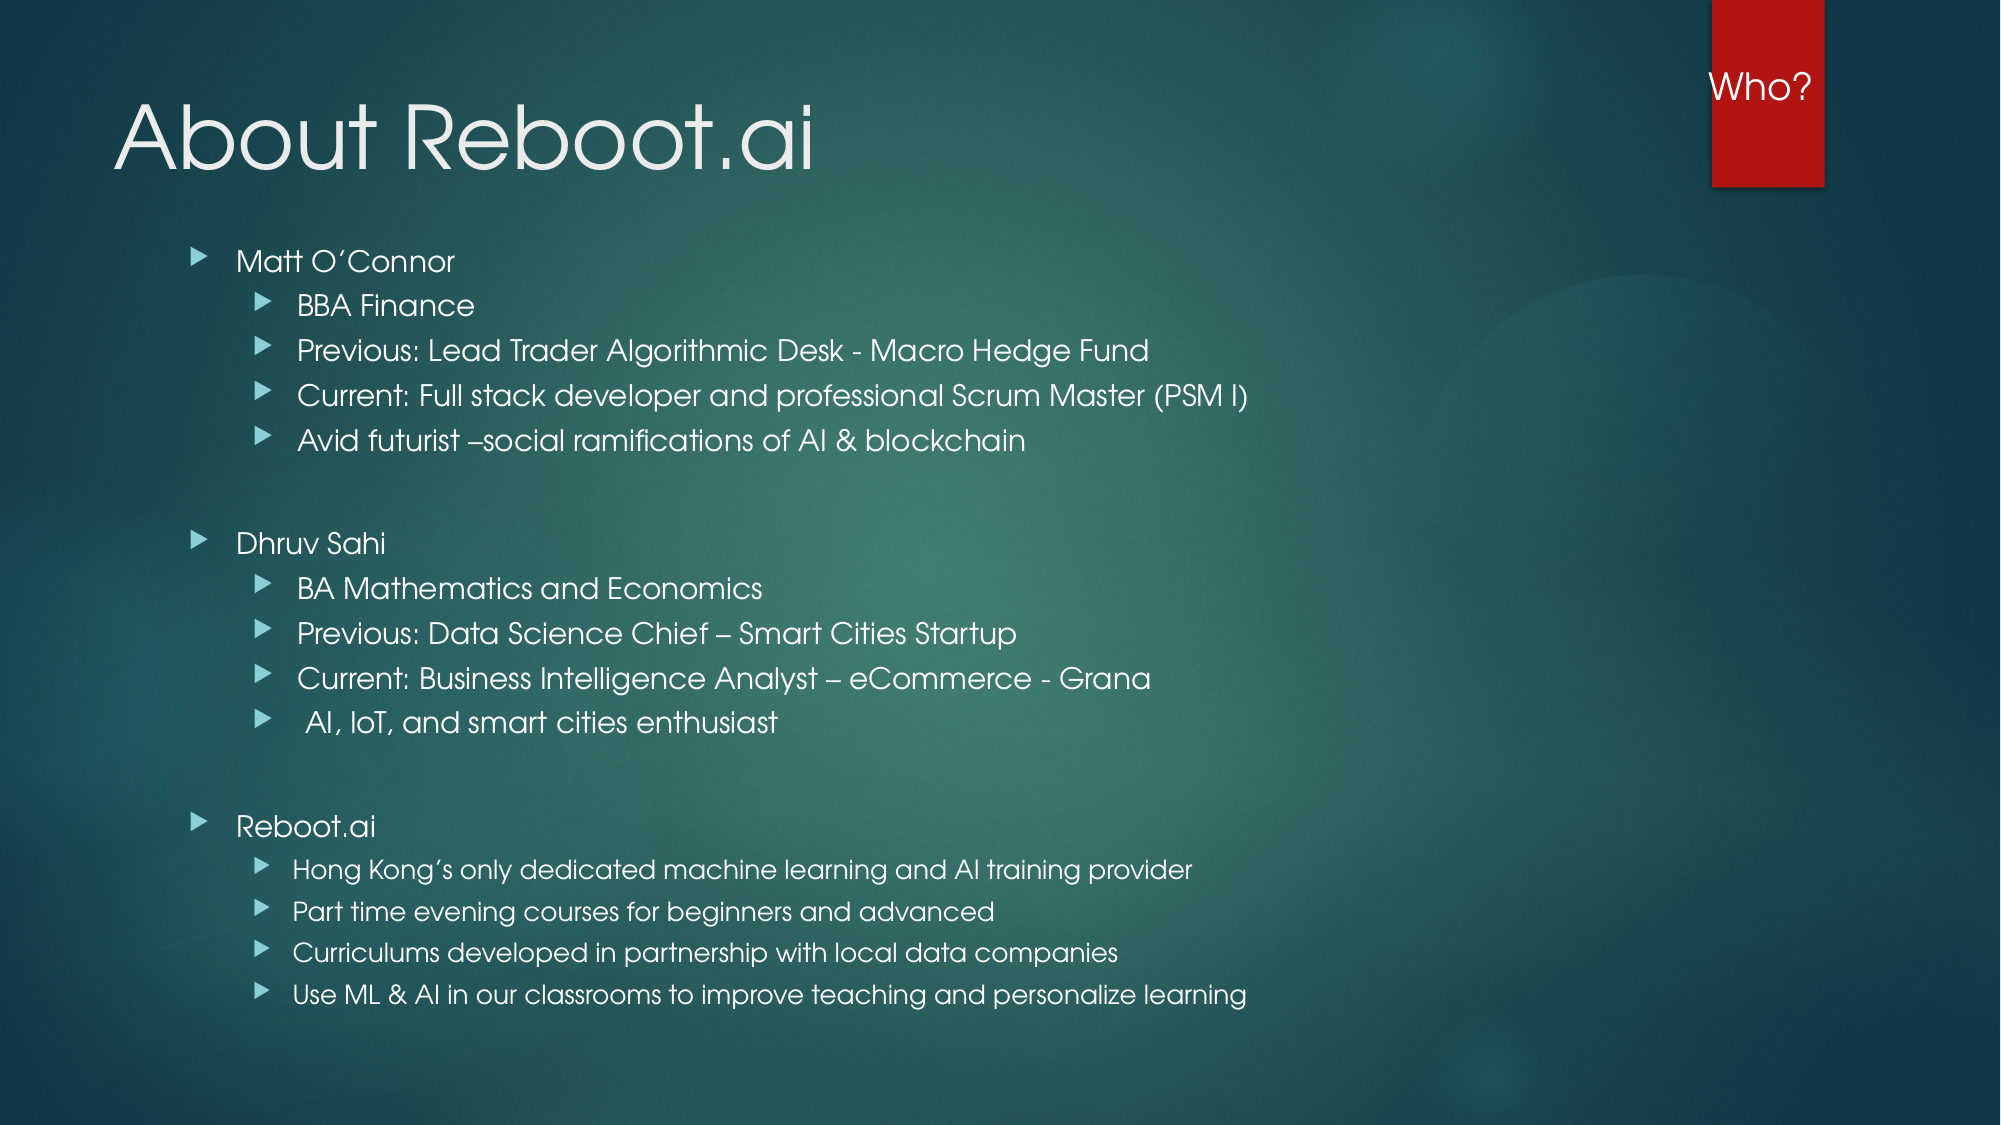

Who?
# About Reboot.ai
Matt O’Connor
BBA Finance
Previous: Lead Trader Algorithmic Desk - Macro Hedge Fund
Current: Full stack developer and professional Scrum Master (PSM I)
Avid futurist –social ramifications of AI & blockchain

Dhruv Sahi
BA Mathematics and Economics
Previous: Data Science Chief – Smart Cities Startup
Current: Business Intelligence Analyst – eCommerce - Grana
 AI, IoT, and smart cities enthusiast

Reboot.ai
Hong Kong’s only dedicated machine learning and AI training provider
Part time evening courses for beginners and advanced
Curriculums developed in partnership with local data companies
Use ML & AI in our classrooms to improve teaching and personalize learning